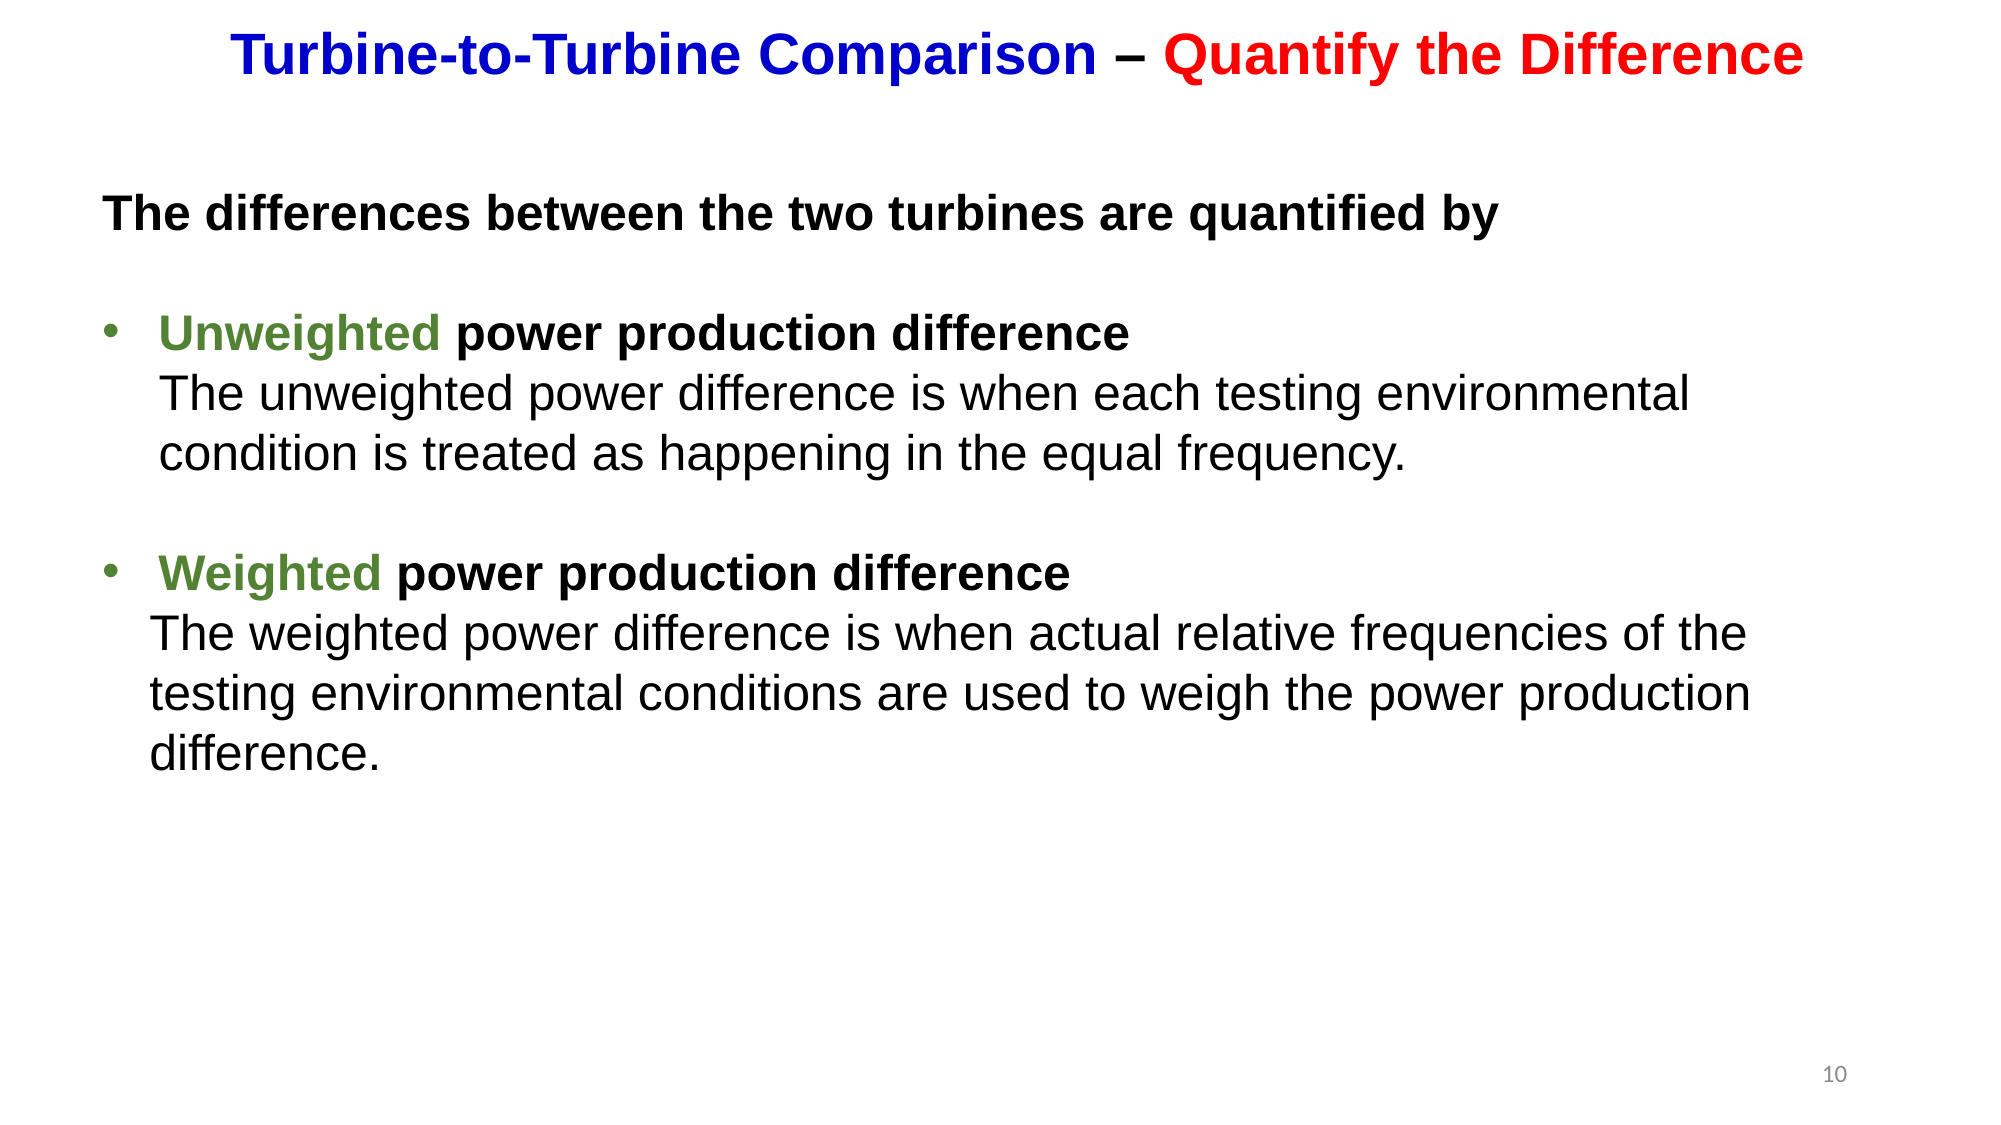

Turbine-to-Turbine Comparison – Quantify the Difference

The differences between the two turbines are quantified by

Unweighted power production difference
The unweighted power difference is when each testing environmental condition is treated as happening in the equal frequency.

Weighted power production difference
The weighted power difference is when actual relative frequencies of the testing environmental conditions are used to weigh the power production difference.
10